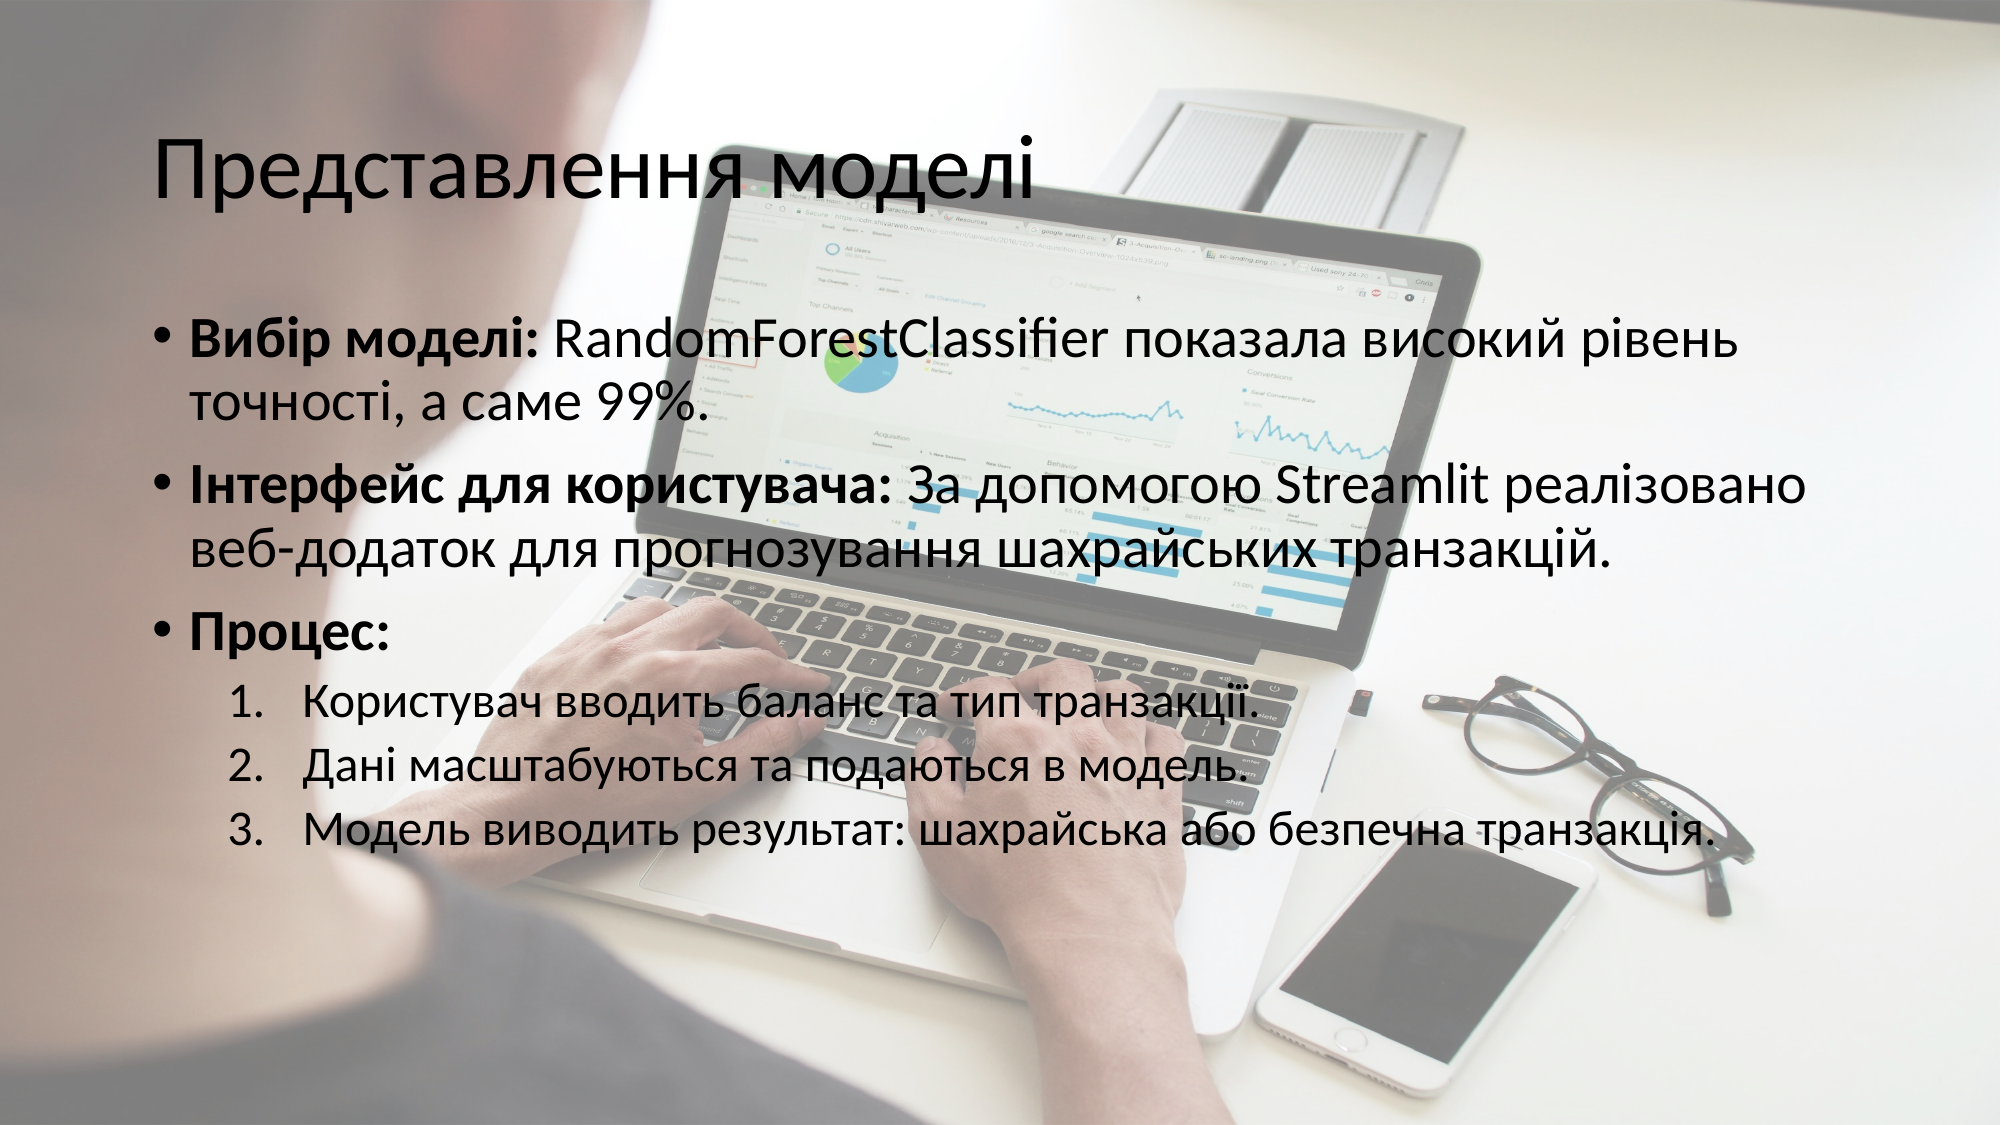

# Представлення моделі
Вибір моделі: RandomForestClassifier показала високий рівень точності, а саме 99%.
Інтерфейс для користувача: За допомогою Streamlit реалізовано веб-додаток для прогнозування шахрайських транзакцій.
Процес:
Користувач вводить баланс та тип транзакції.
Дані масштабуються та подаються в модель.
Модель виводить результат: шахрайська або безпечна транзакція.